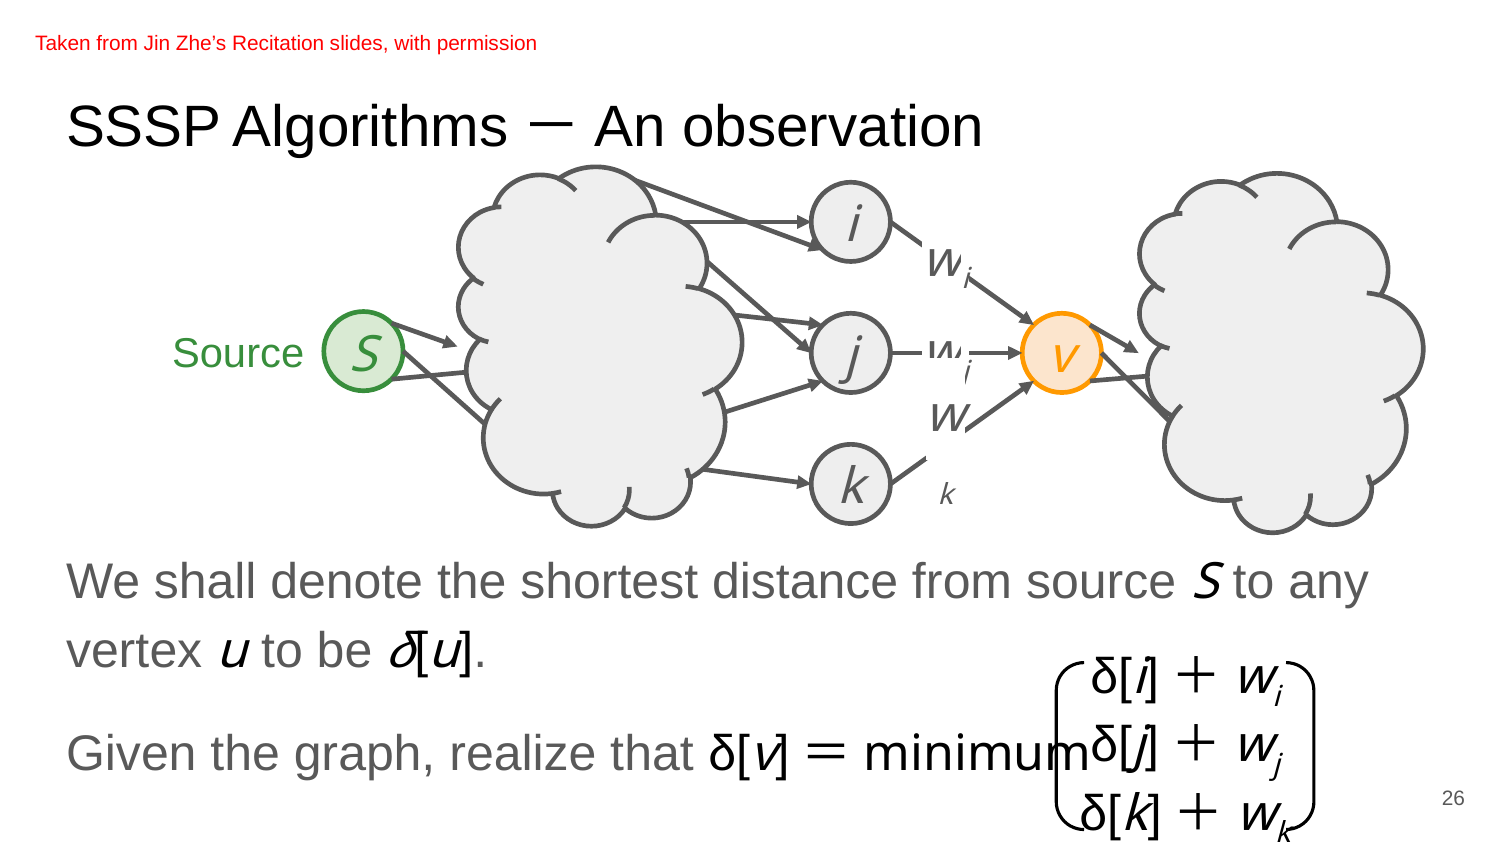

Taken from Jin Zhe’s Recitation slides, with permission
# SSSP Algorithms－An observation
i

wi
S
Source
wj
j
v
wk
k
We shall denote the shortest distance from source S to any vertex u to be δ[u].
Given the graph, realize that δ[v]＝minimum
δ[i]＋wi
δ[j]＋wj
δ[k]＋wk
26